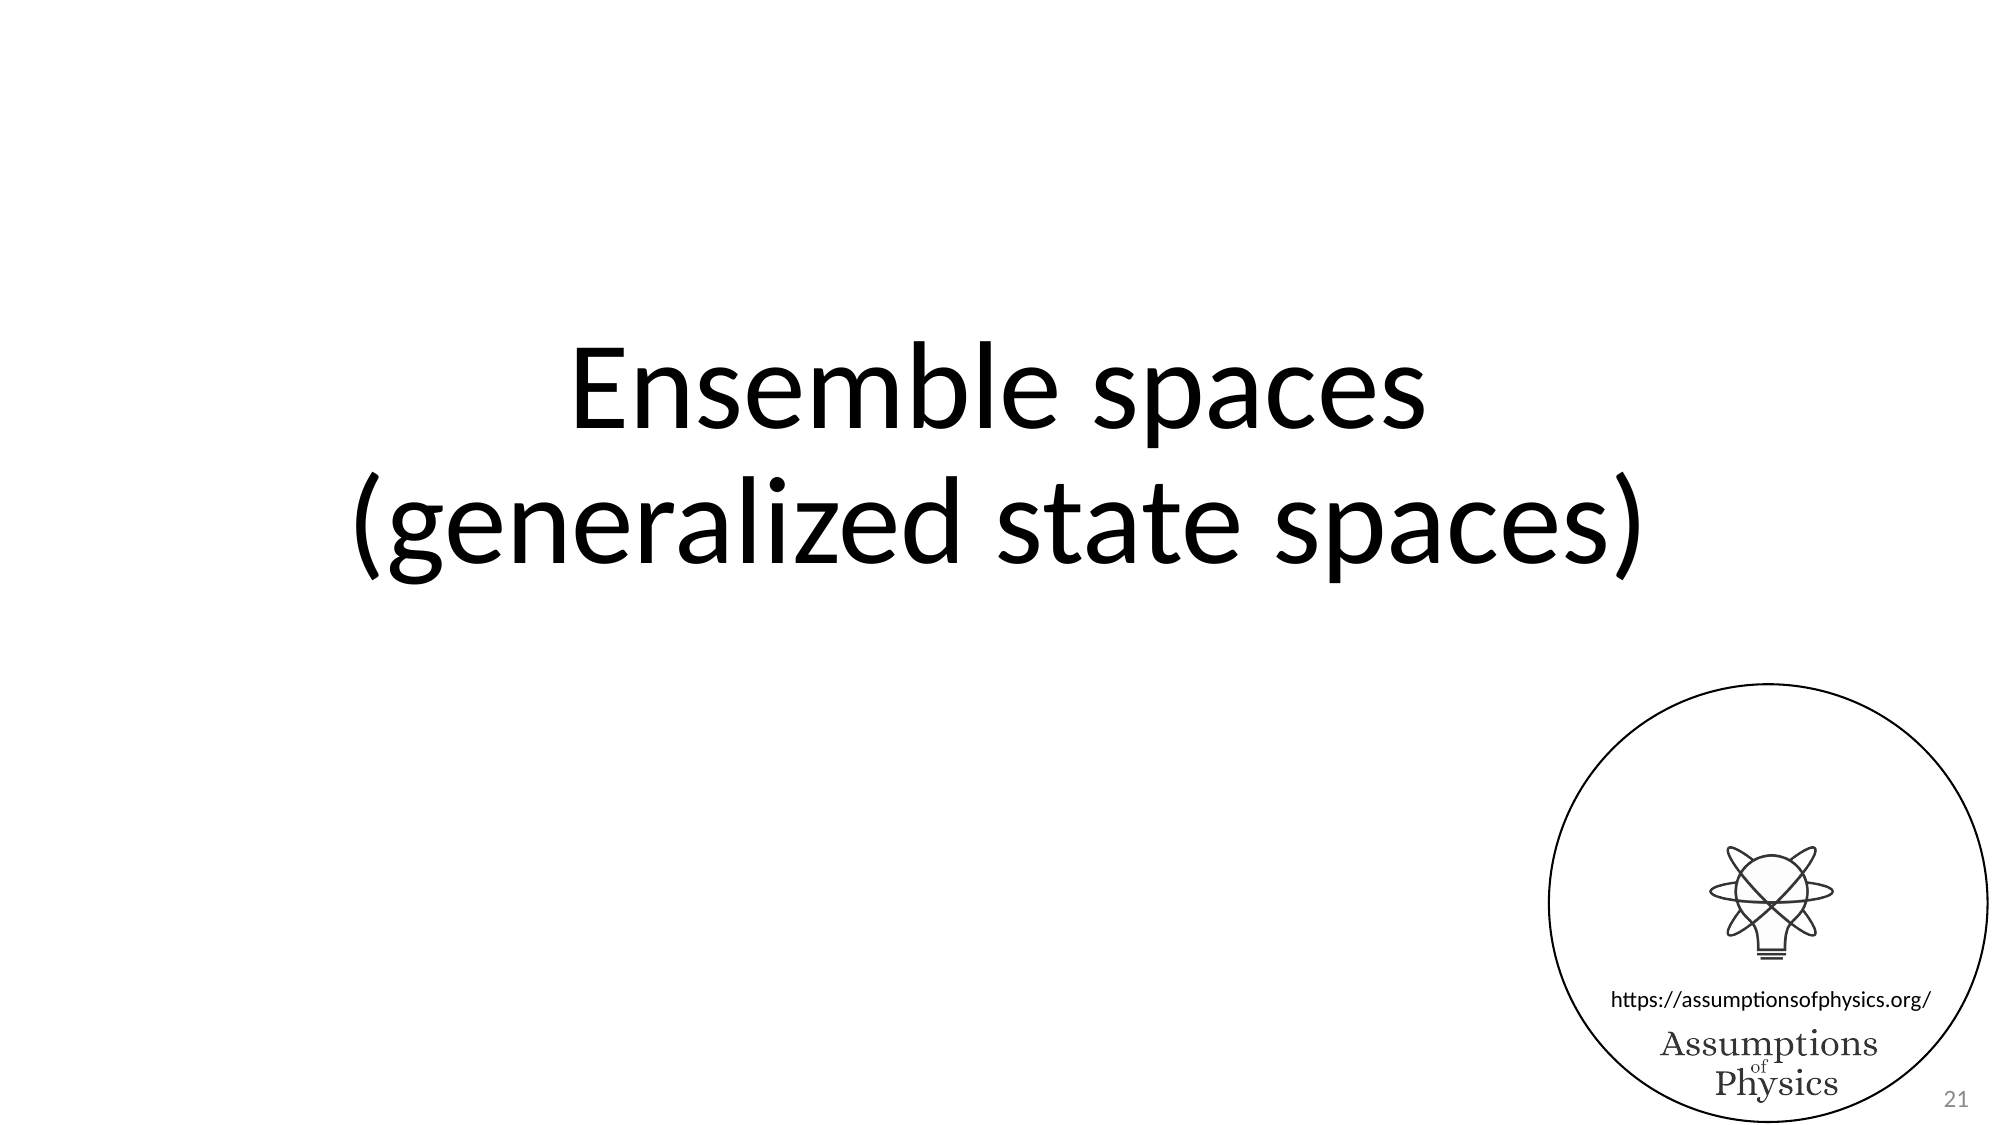

# Ensemble spaces (generalized state spaces)

21